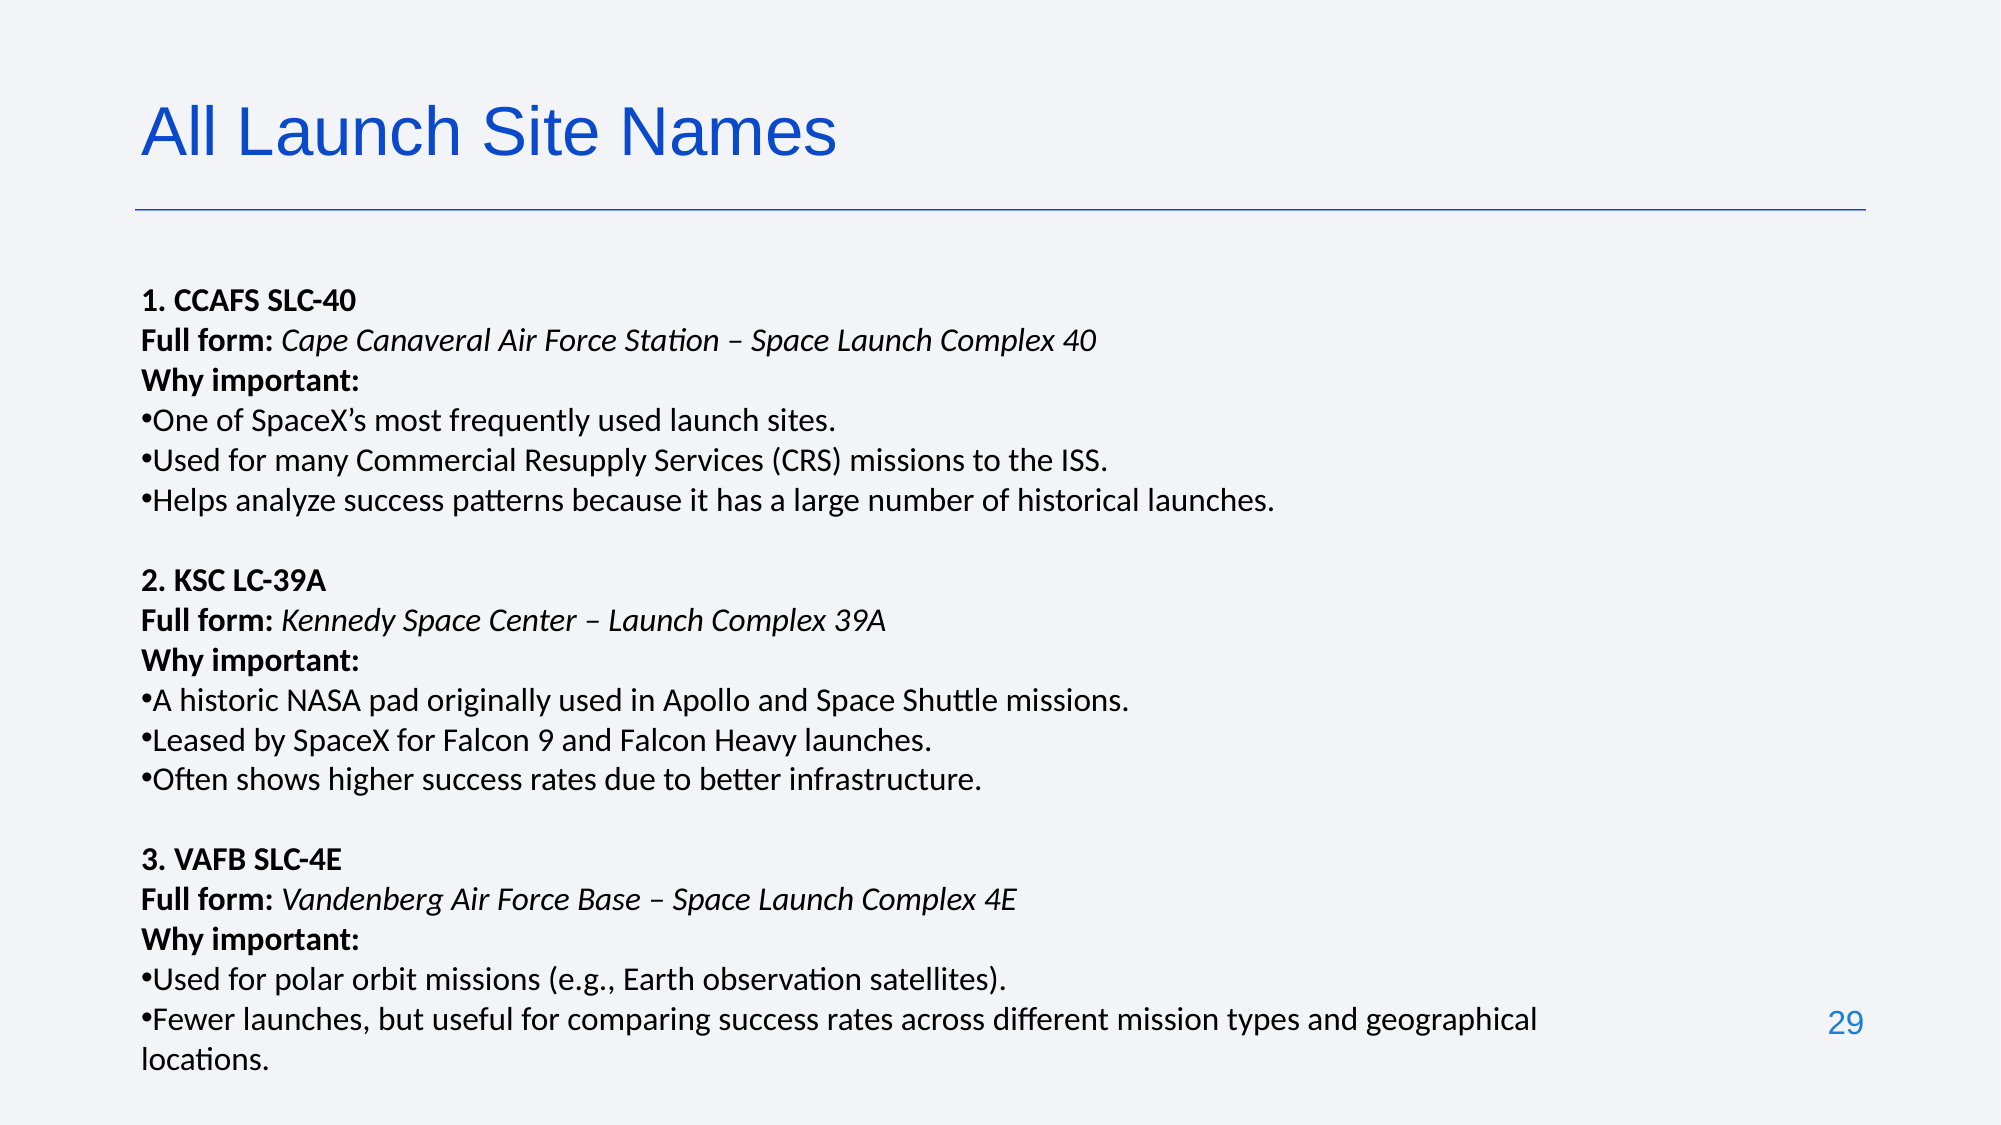

All Launch Site Names
1. CCAFS SLC-40
Full form: Cape Canaveral Air Force Station – Space Launch Complex 40
Why important:
One of SpaceX’s most frequently used launch sites.
Used for many Commercial Resupply Services (CRS) missions to the ISS.
Helps analyze success patterns because it has a large number of historical launches.

2. KSC LC-39A
Full form: Kennedy Space Center – Launch Complex 39A
Why important:
A historic NASA pad originally used in Apollo and Space Shuttle missions.
Leased by SpaceX for Falcon 9 and Falcon Heavy launches.
Often shows higher success rates due to better infrastructure.

3. VAFB SLC-4E
Full form: Vandenberg Air Force Base – Space Launch Complex 4E
Why important:
Used for polar orbit missions (e.g., Earth observation satellites).
Fewer launches, but useful for comparing success rates across different mission types and geographical locations.
29